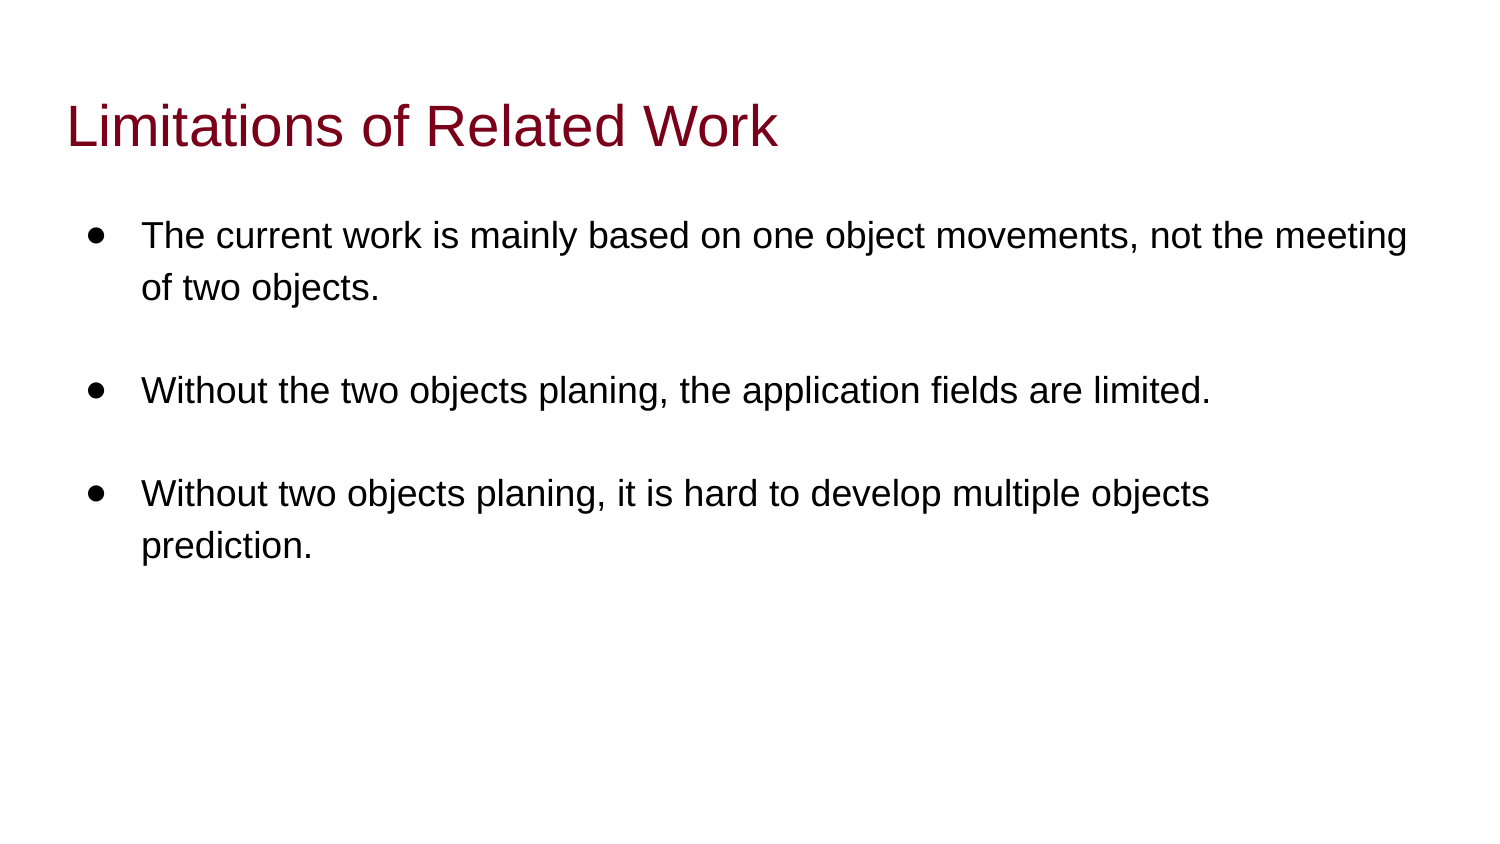

# Limitations of Related Work
The current work is mainly based on one object movements, not the meeting of two objects.

Without the two objects planing, the application fields are limited.

Without two objects planing, it is hard to develop multiple objects
prediction.